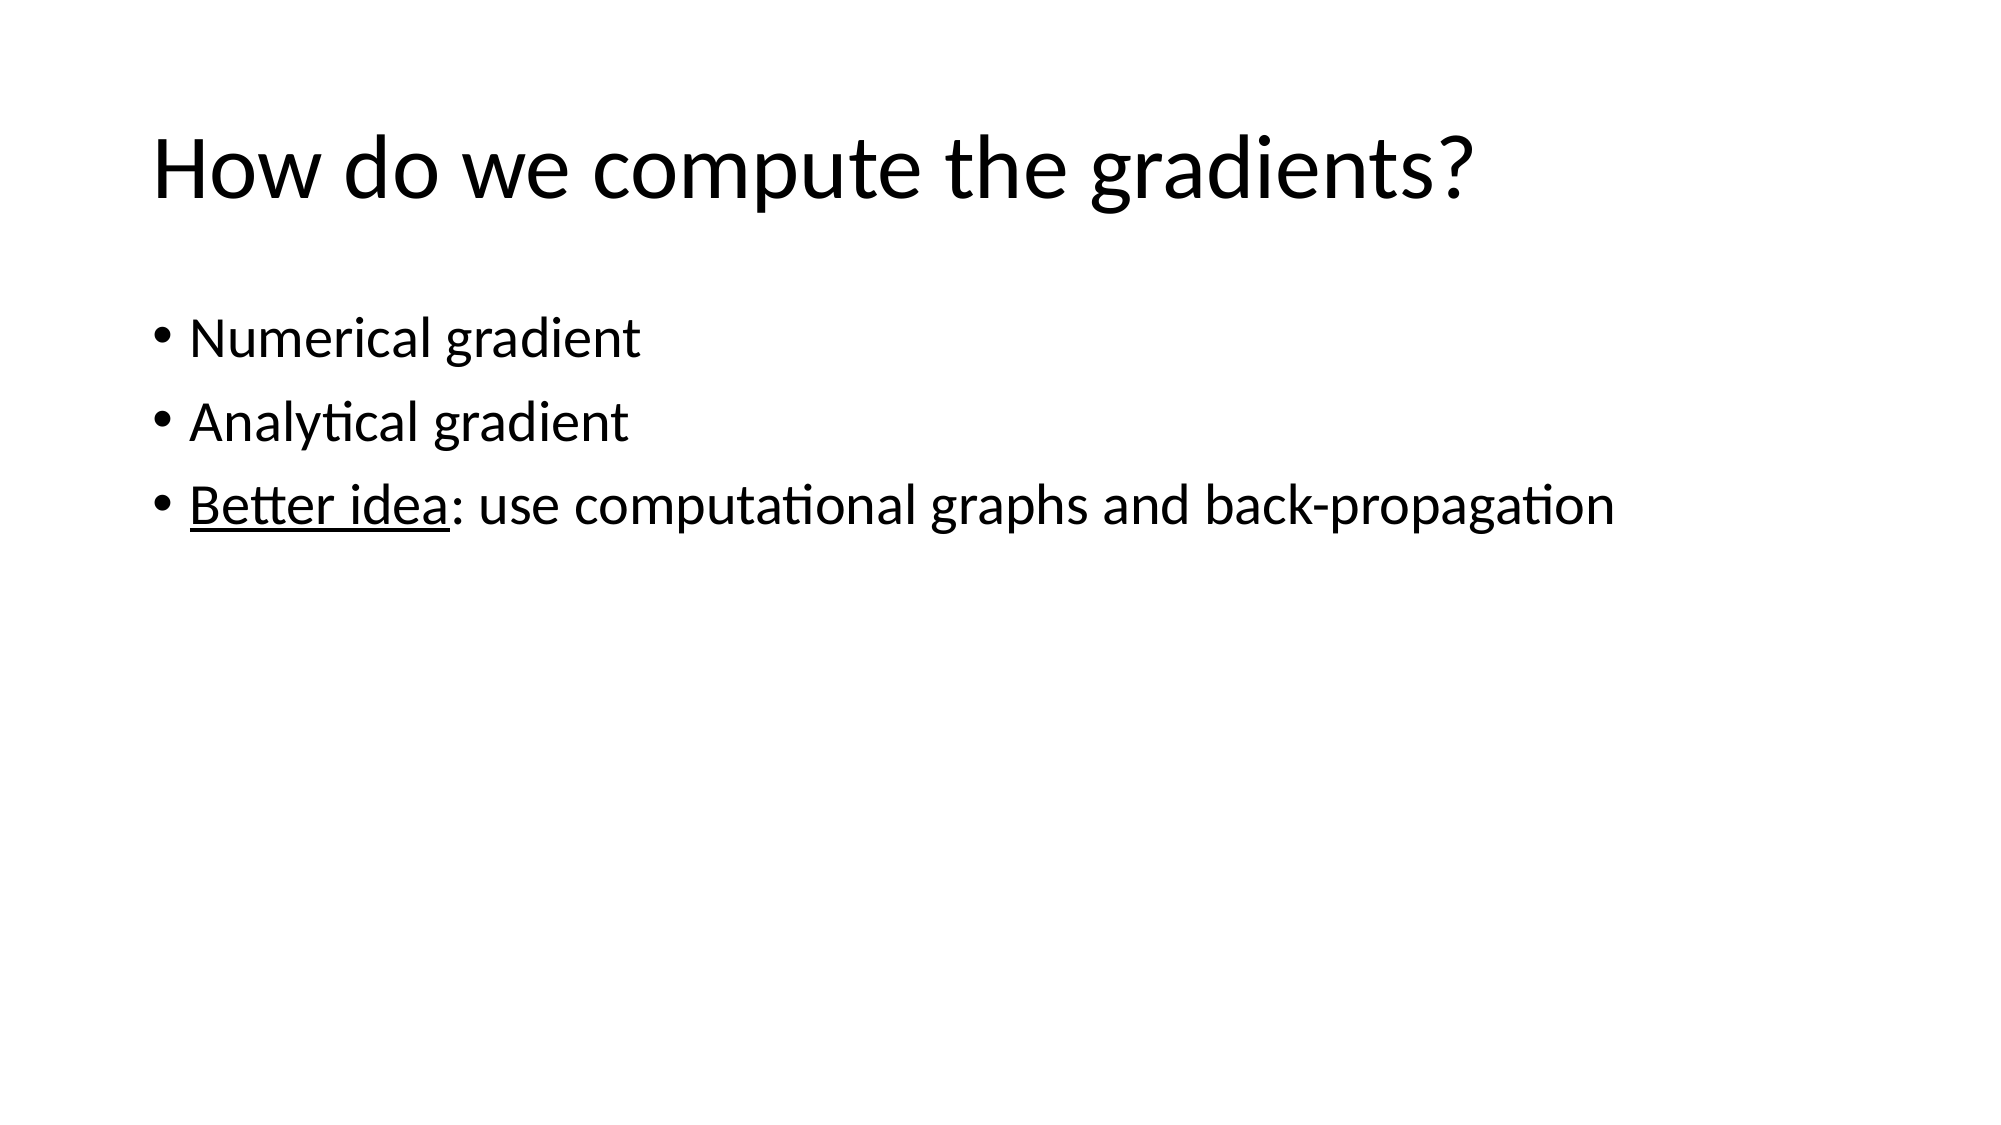

# How do we compute the gradients?
Numerical gradient
Analytical gradient
Better idea: use computational graphs and back-propagation